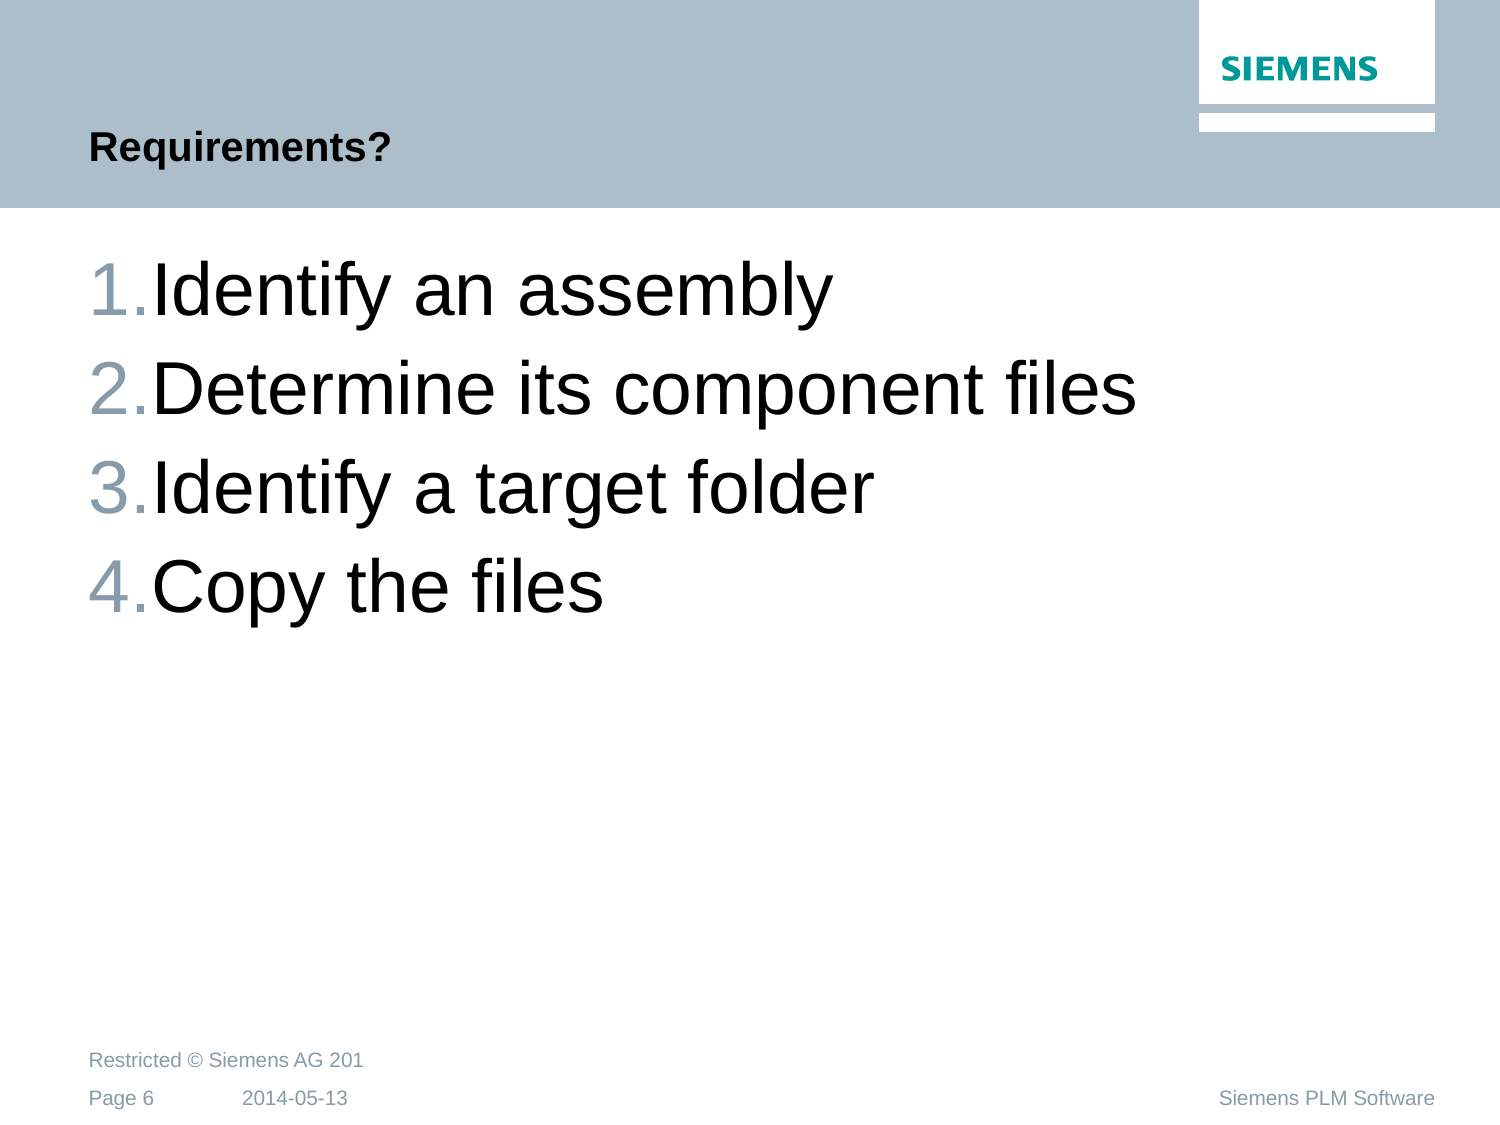

# Requirements?
Identify an assembly
Determine its component files
Identify a target folder
Copy the files